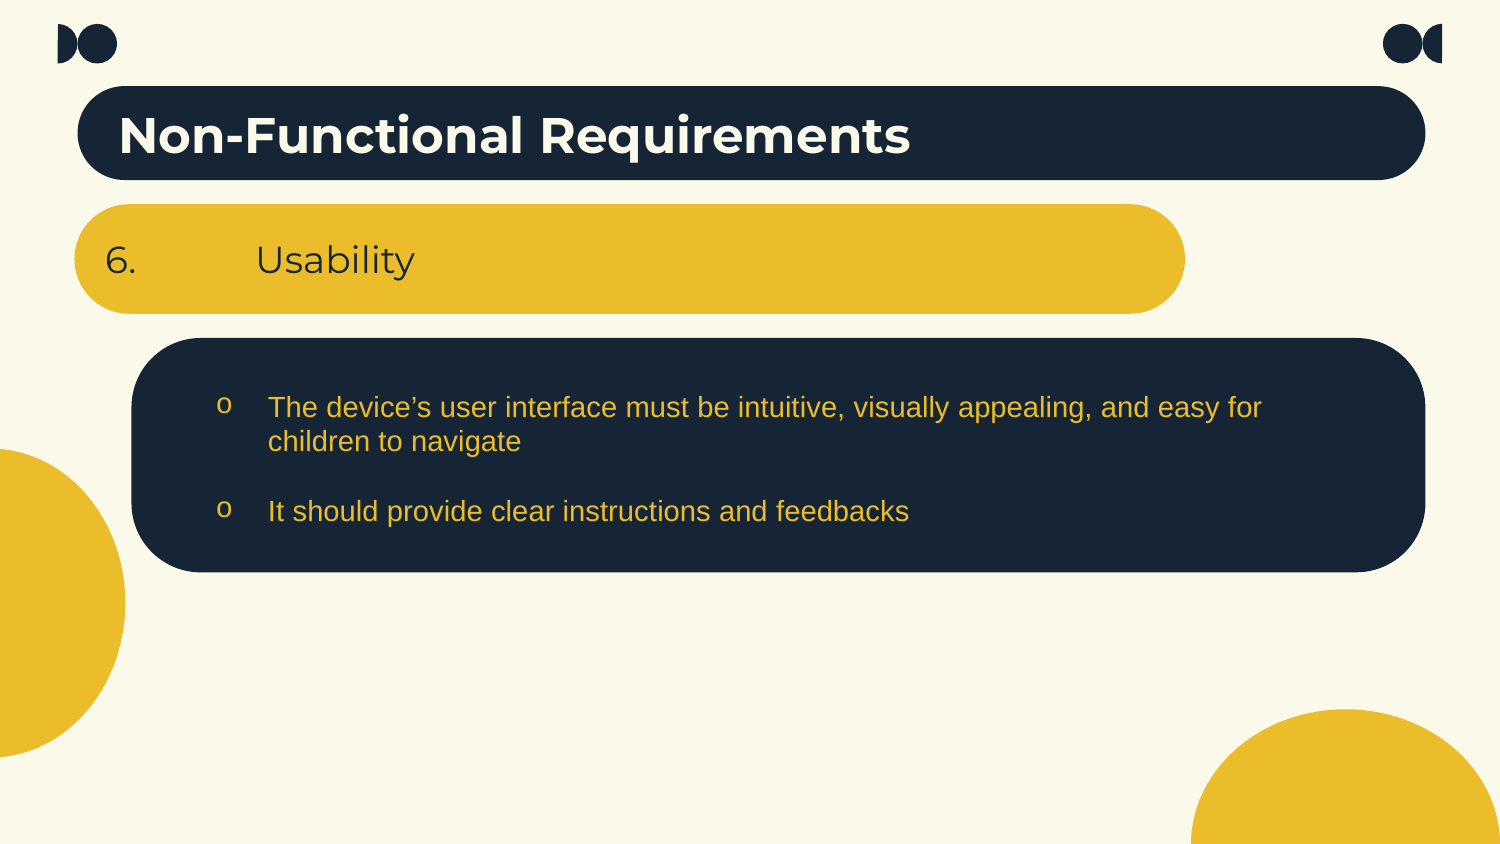

Non-Functional Requirements

6.	Usability

The device’s user interface must be intuitive, visually appealing, and easy for children to navigate

It should provide clear instructions and feedbacks